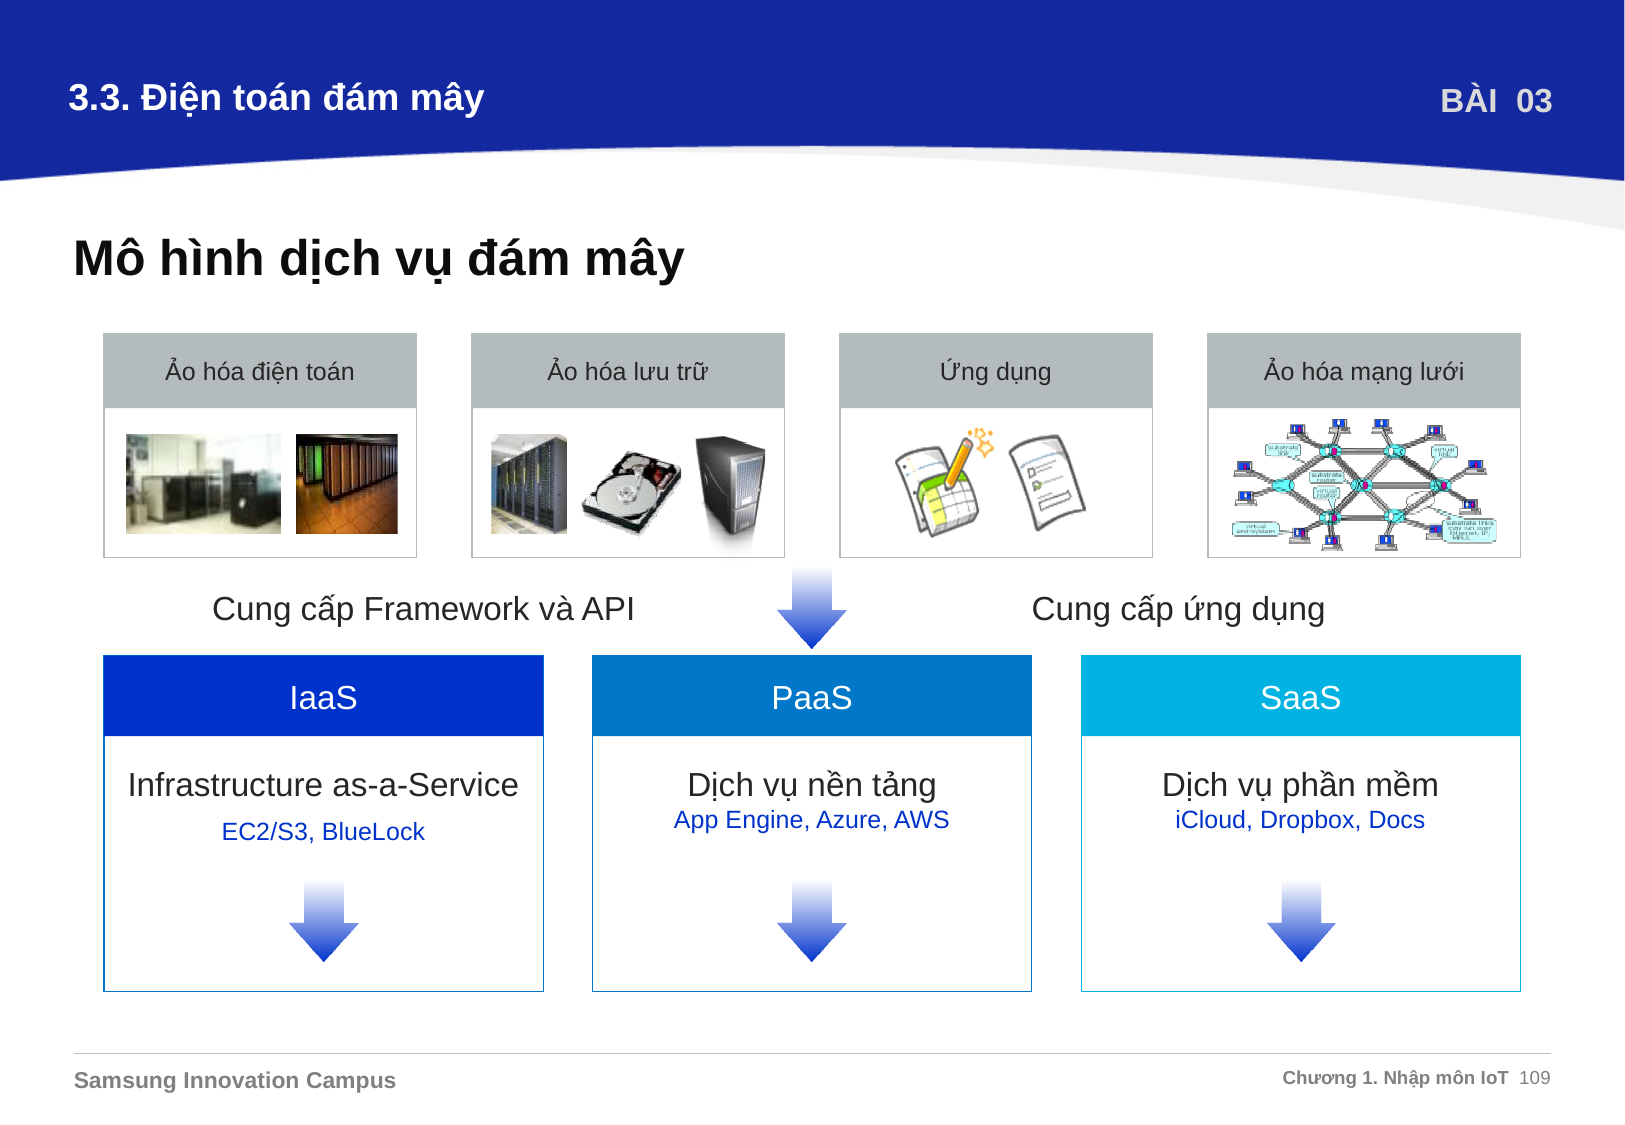

3.3. Điện toán đám mây
BÀI  03
Mô hình dịch vụ đám mây
Ảo hóa điện toán
Signal processing and display
Ảo hóa lưu trữ
Signal processing and display
Ứng dụng
Signal processing and display
Ảo hóa mạng lưới
Signal processing and display

Cung cấp ứng dụng
Cung cấp Framework và API
Signal processing and display
IaaS
Signal processing and display
PaaS
Signal processing and display
SaaS
Infrastructure as-a-Service
EC2/S3, BlueLock
Dịch vụ nền tảng
App Engine, Azure, AWS
Dịch vụ phần mềm
iCloud, Dropbox, Docs